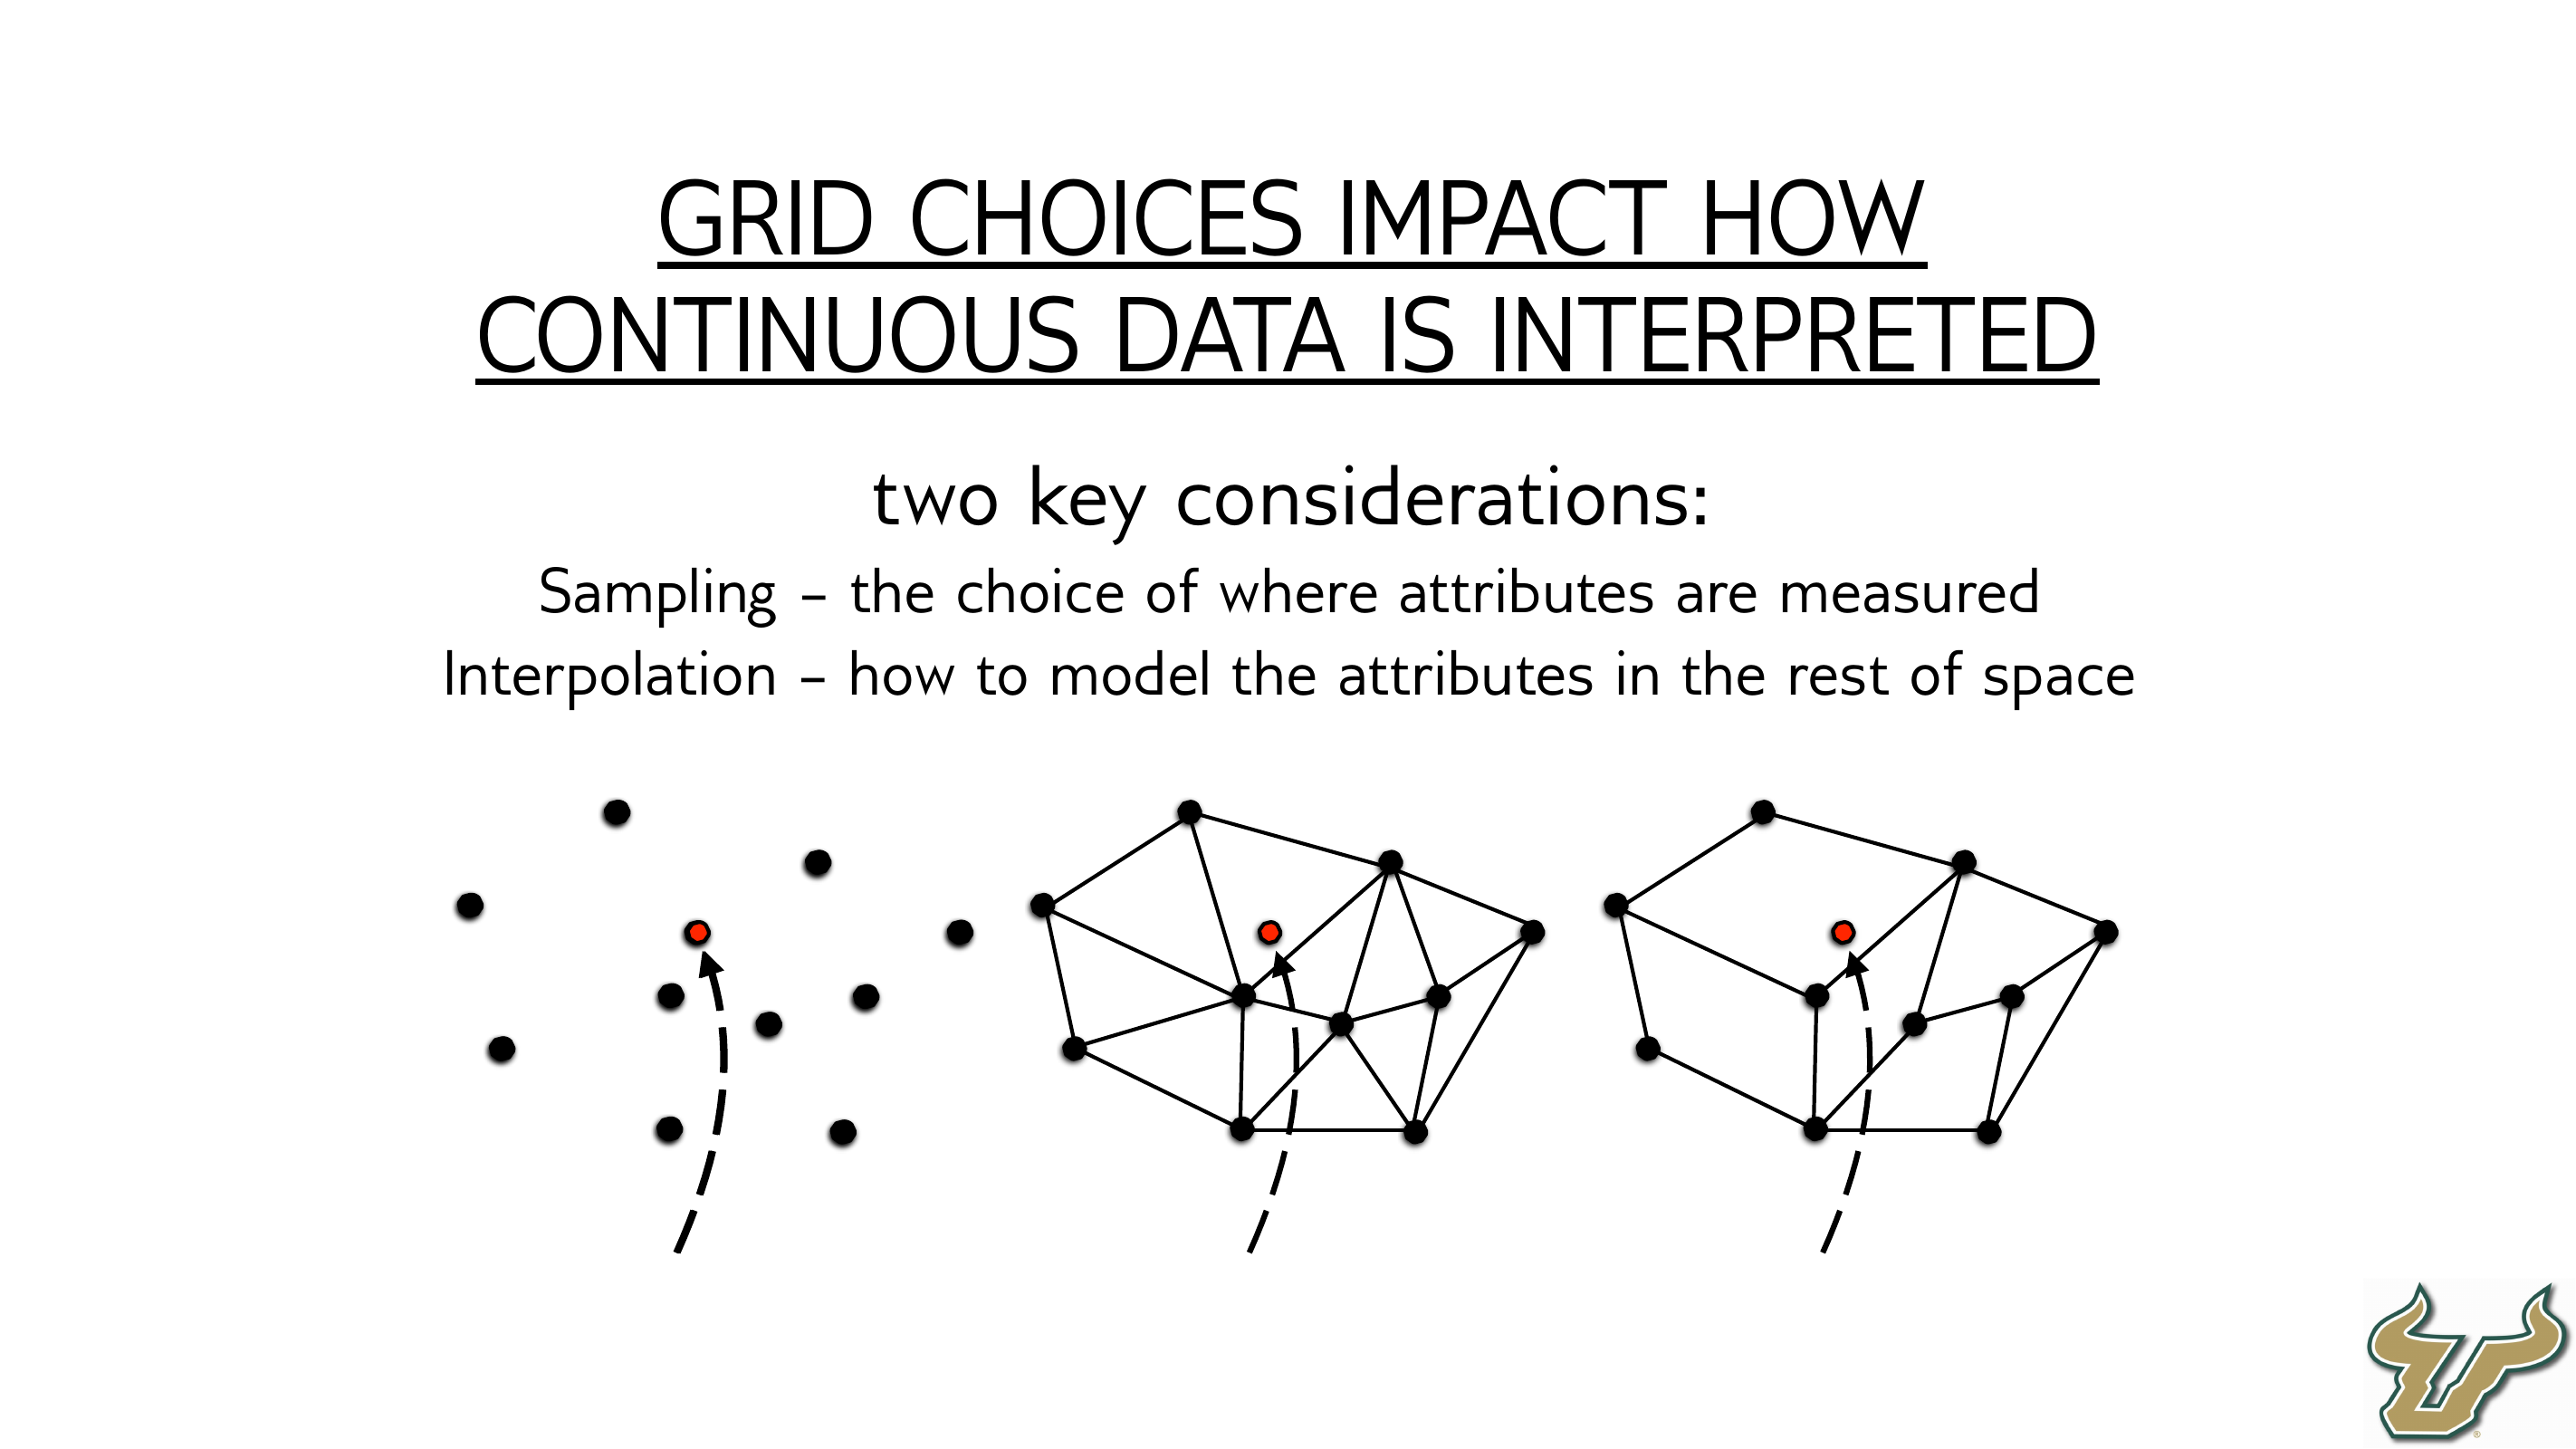

grid choices impact how continuous data is interpreted
two key considerations:
Sampling – the choice of where attributes are measured
Interpolation – how to model the attributes in the rest of space